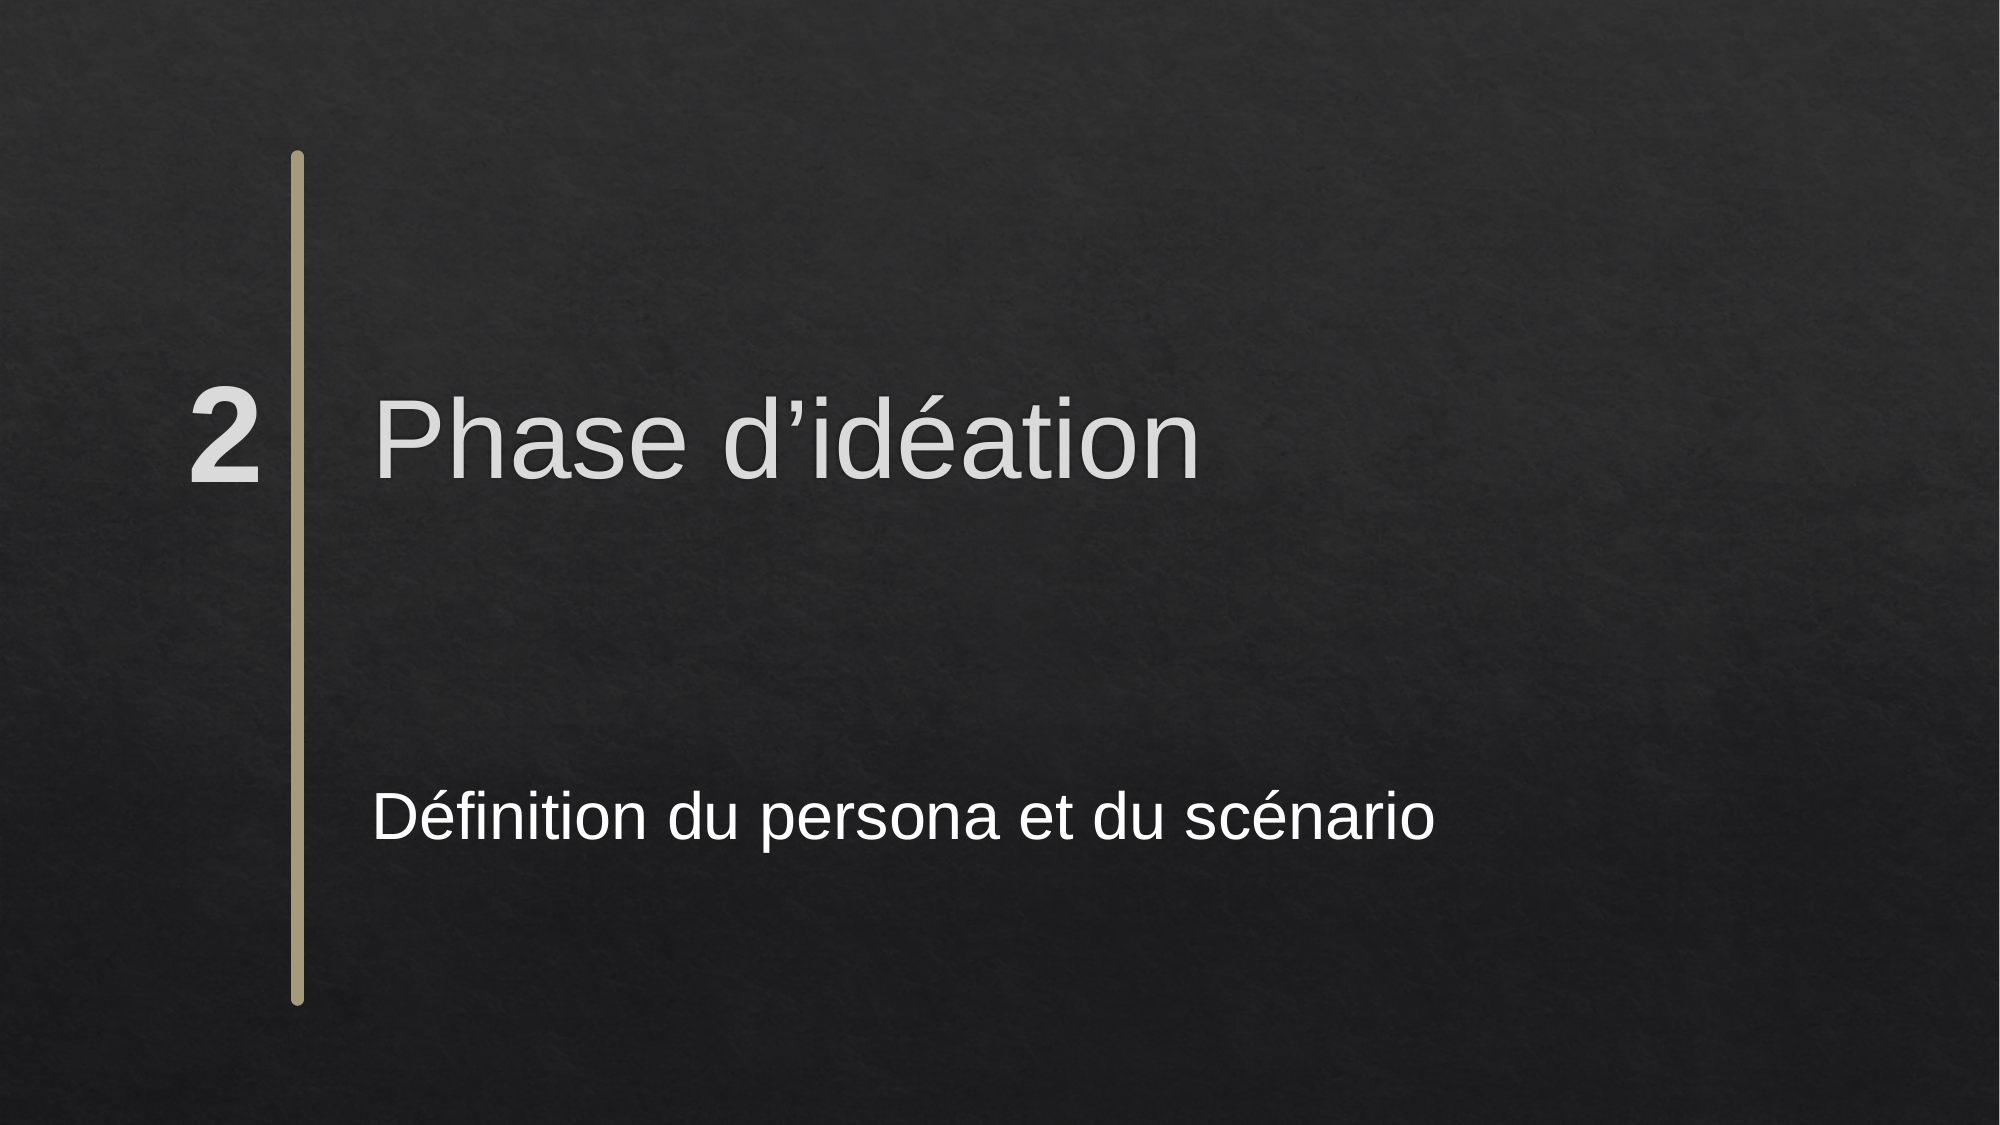

# Phase d’idéation
2
Définition du persona et du scénario